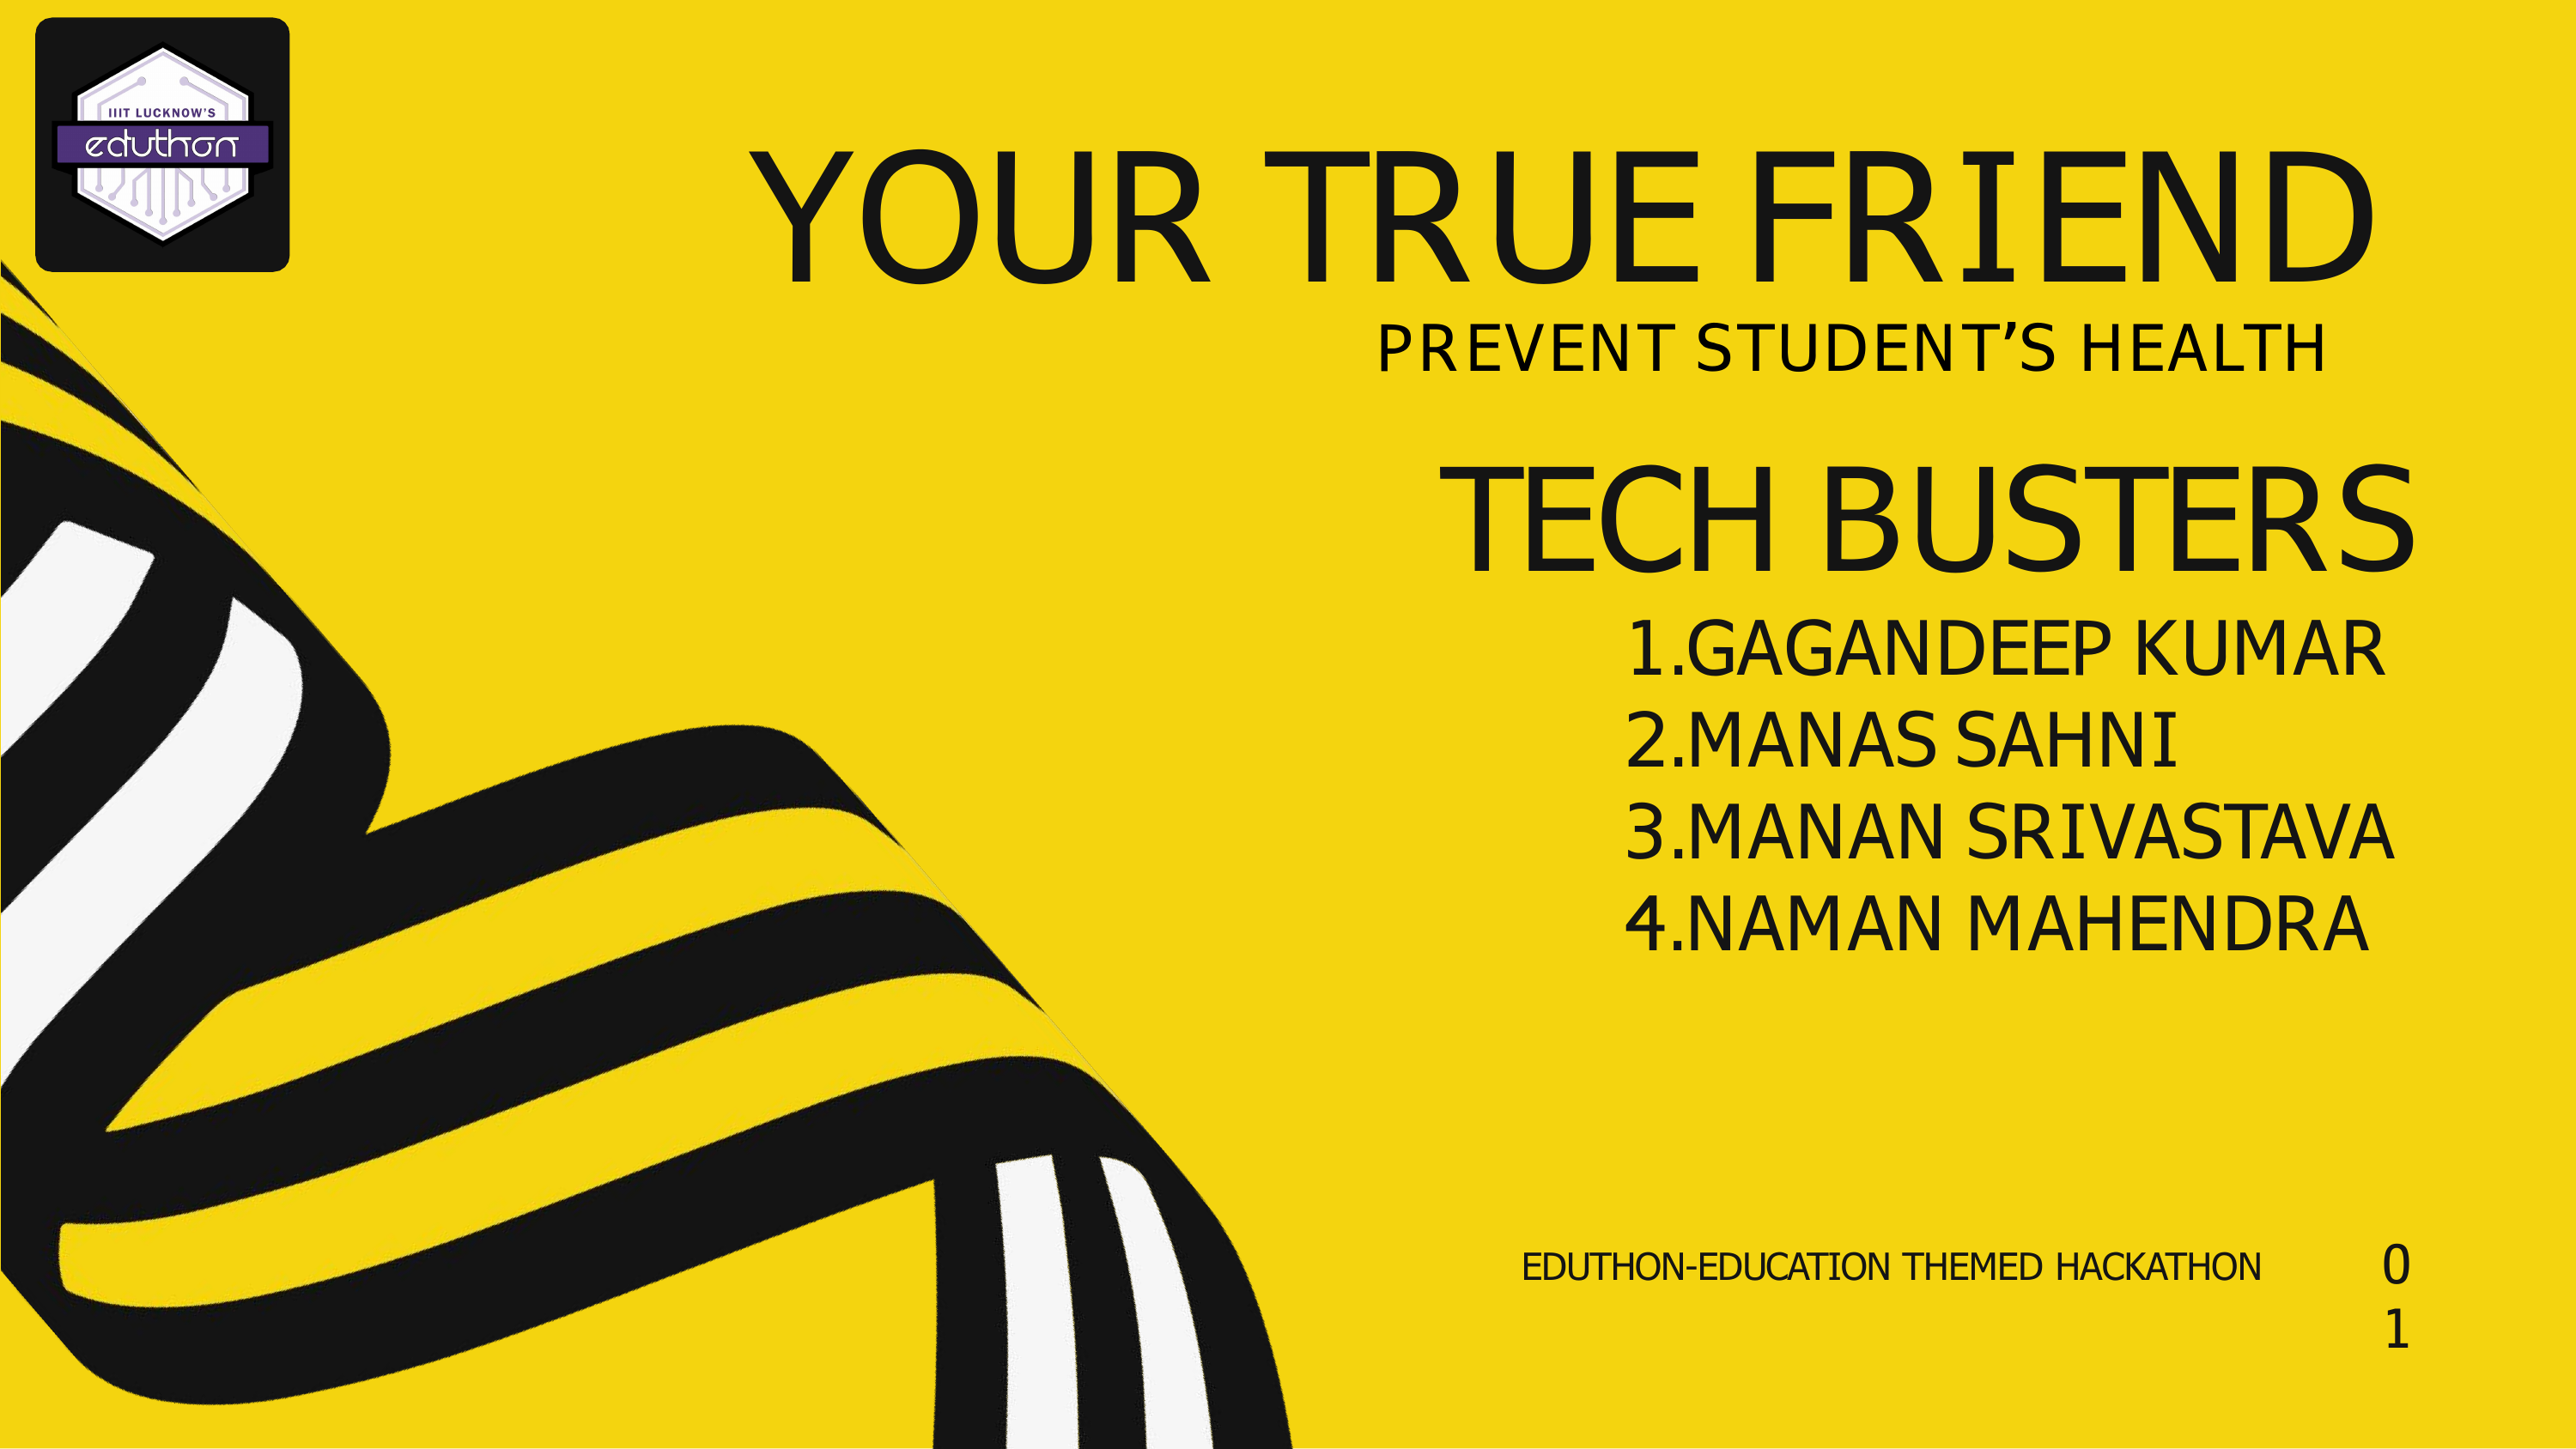

# YOUR TRUE FRIEND
            PREVENT STUDENT’S HEALTH

TECH BUSTERS

1.GAGANDEEP KUMAR
2.MANAS SAHNI
3.MANAN SRIVASTAVA
4.NAMAN MAHENDRA
01
EDUTHON-EDUCATION THEMED HACKATHON